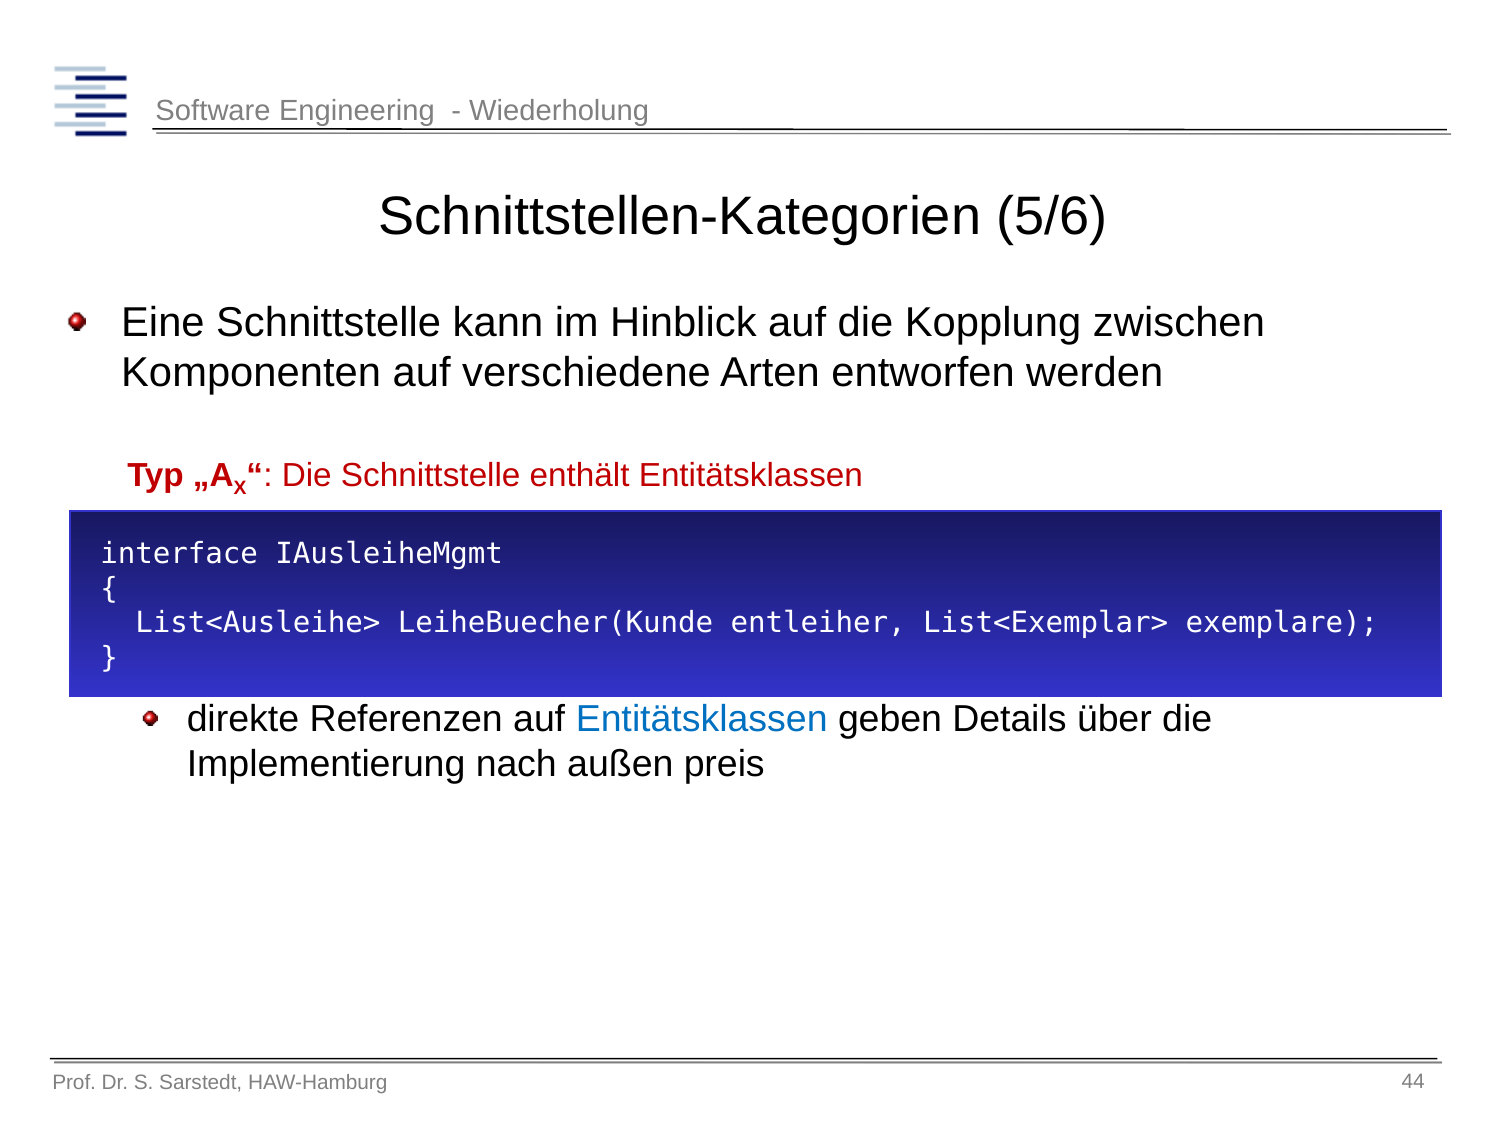

# Schnittstellen-Kategorien (5/6)
Eine Schnittstelle kann im Hinblick auf die Kopplung zwischen Komponenten auf verschiedene Arten entworfen werden

direkte Referenzen auf Entitätsklassen geben Details über die Implementierung nach außen preis

Typ „AX“: Die Schnittstelle enthält Entitätsklassen
interface IAusleiheMgmt
{
  List<Ausleihe> LeiheBuecher(Kunde entleiher, List<Exemplar> exemplare);
}